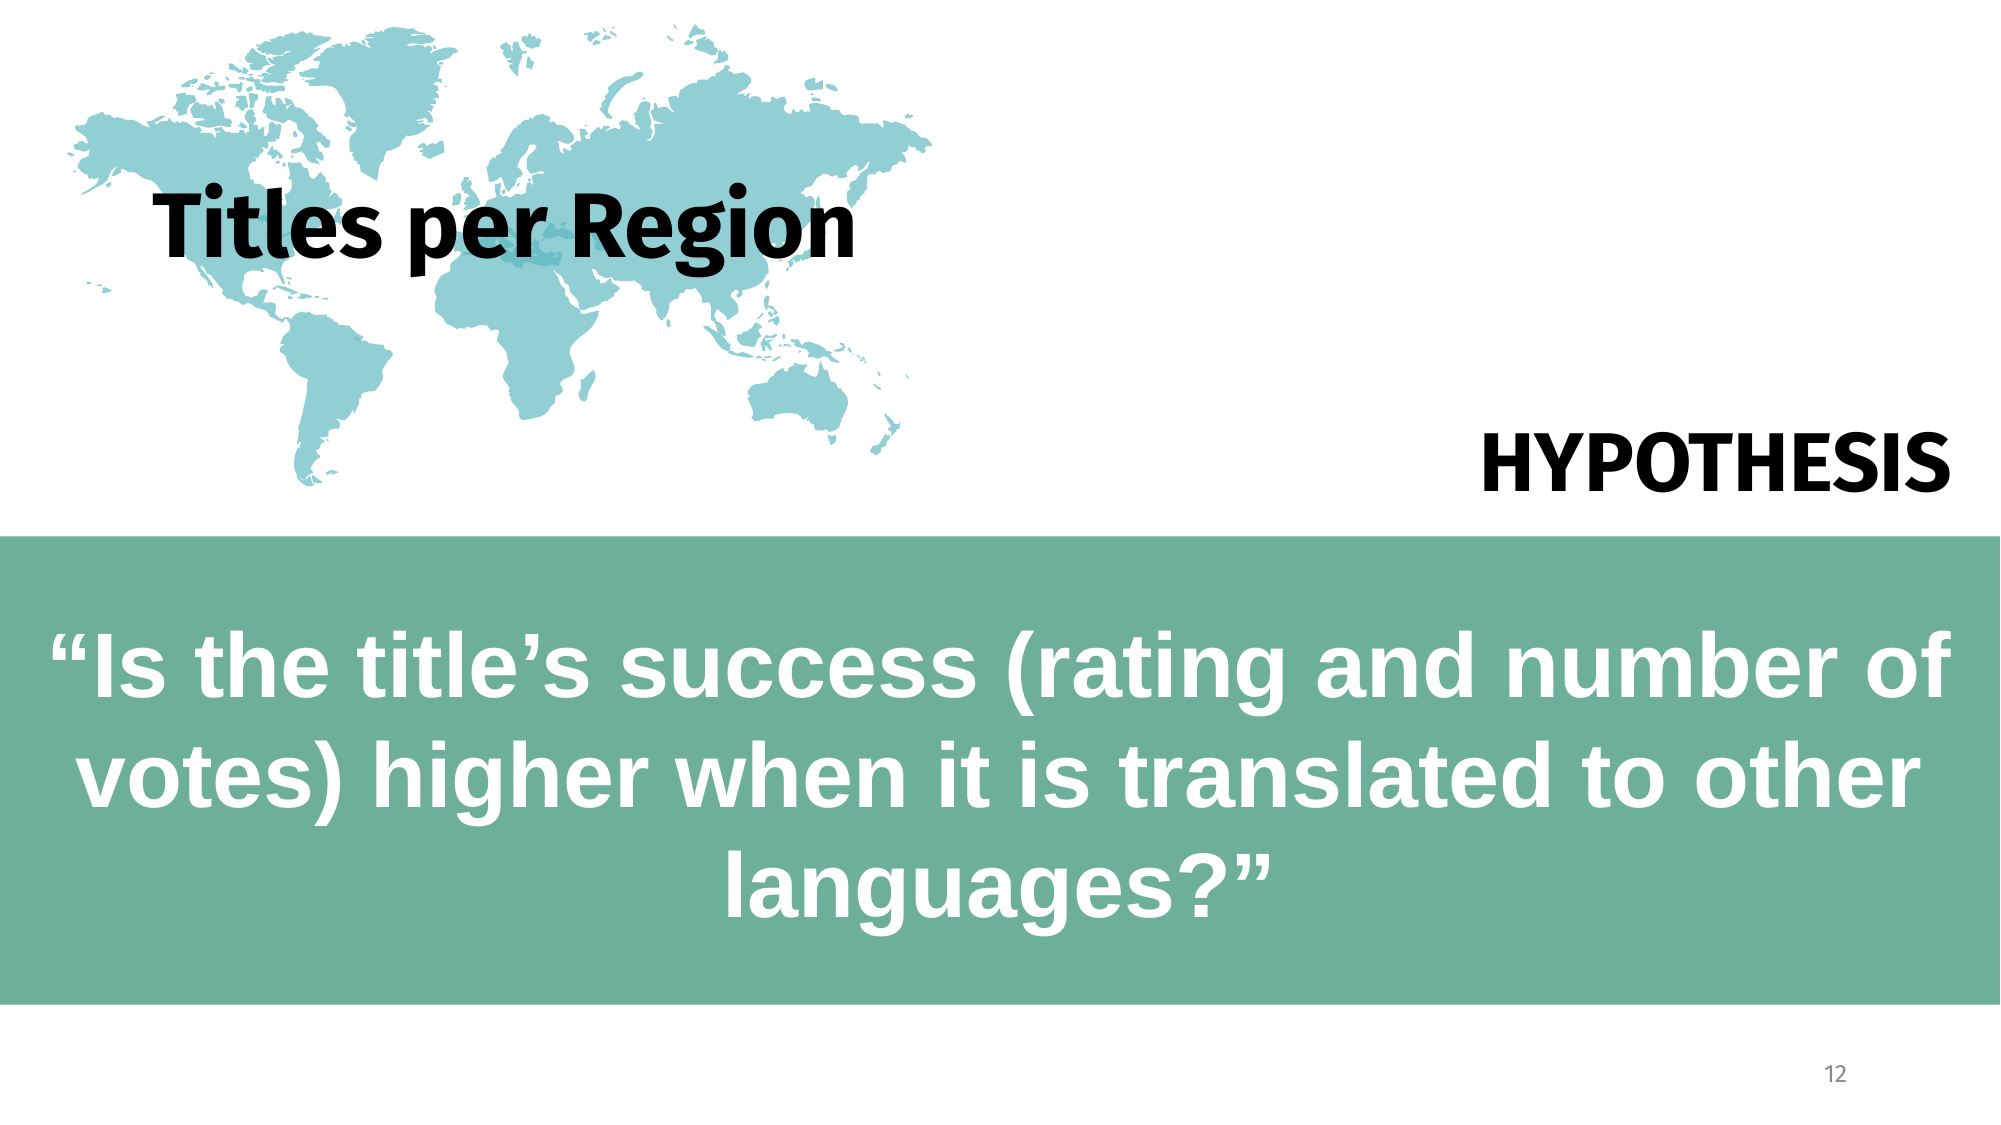

# Titles per Region
HYPOTHESIS
“Is the title’s success (rating and number of votes) higher when it is translated to other languages?”
12